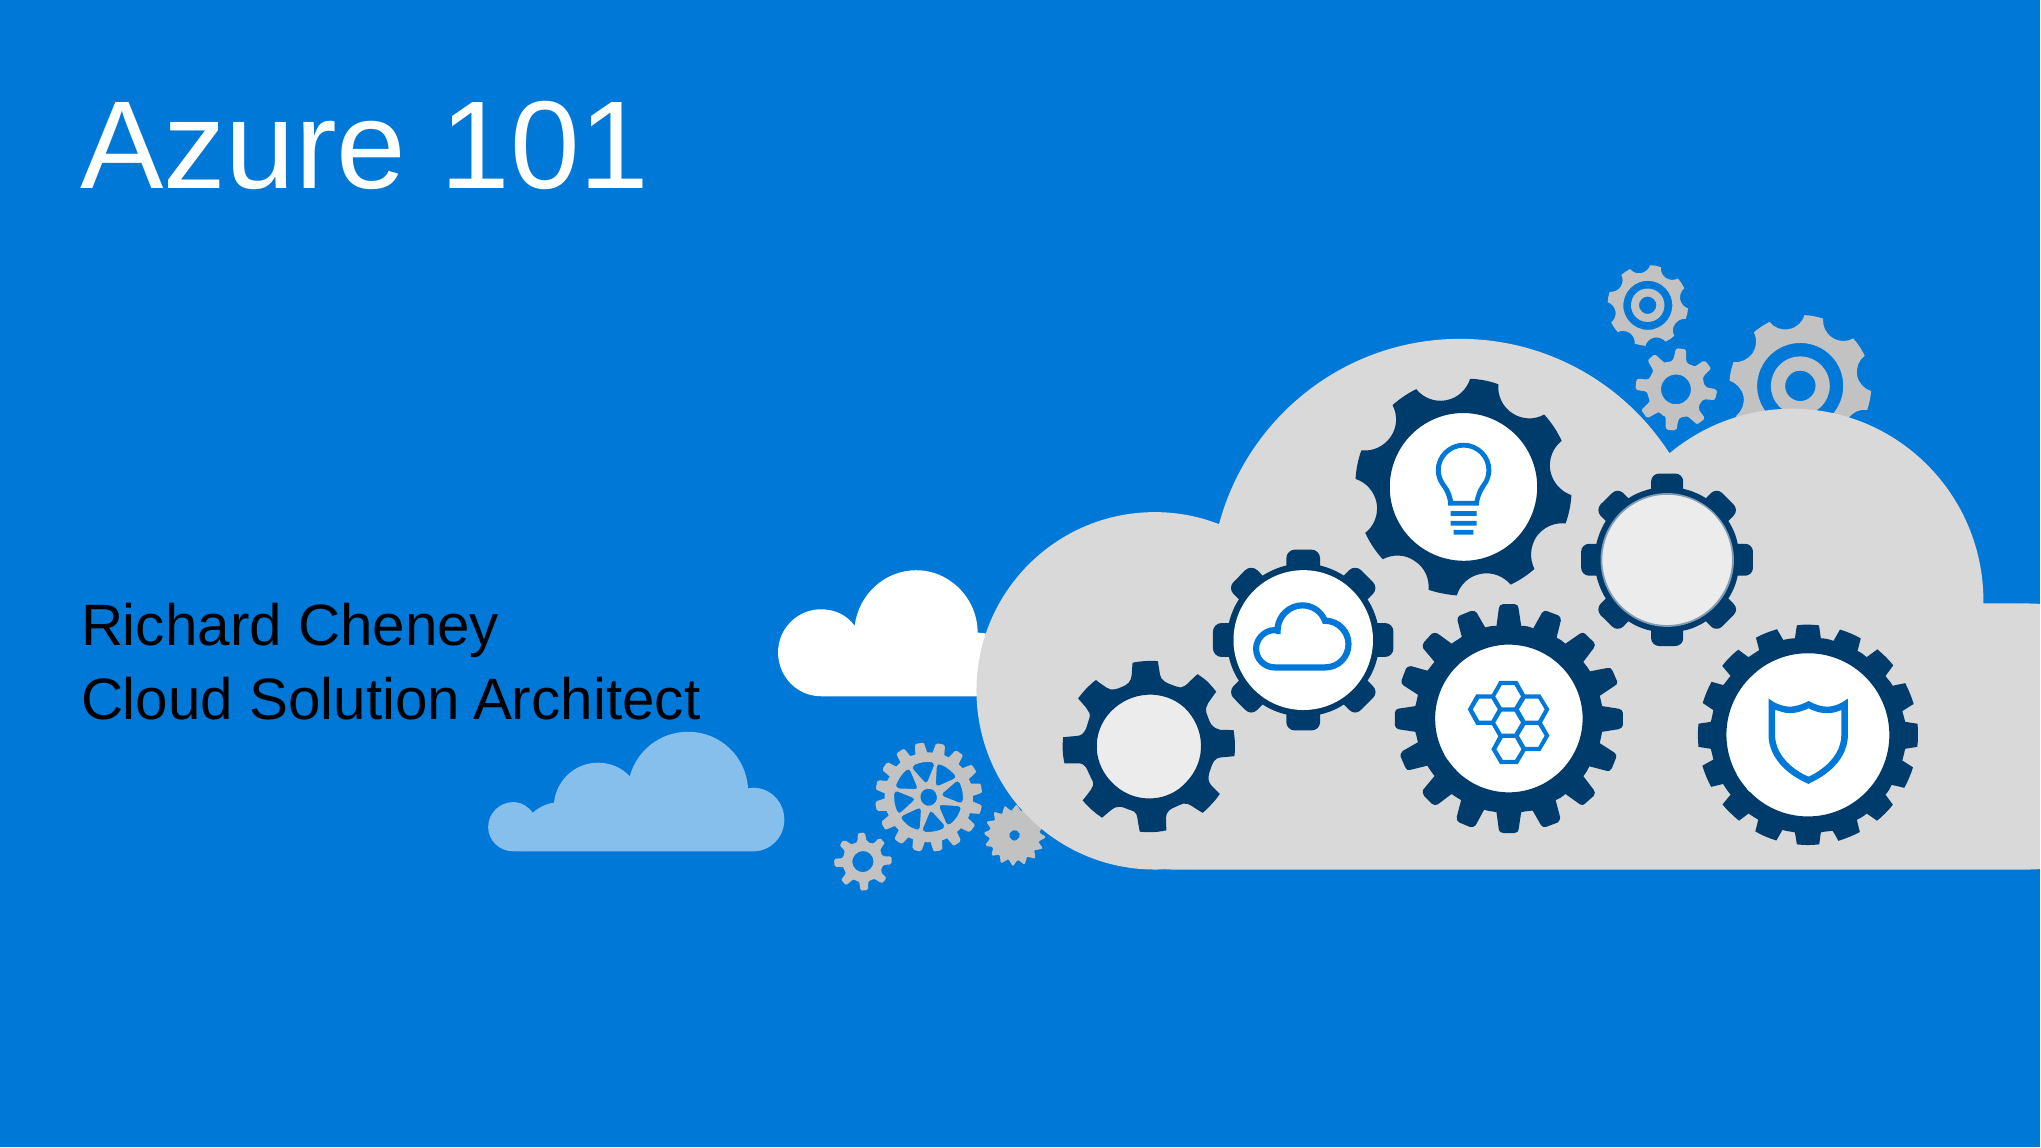

Azure 101

Richard Cheney
Cloud Solution Architect